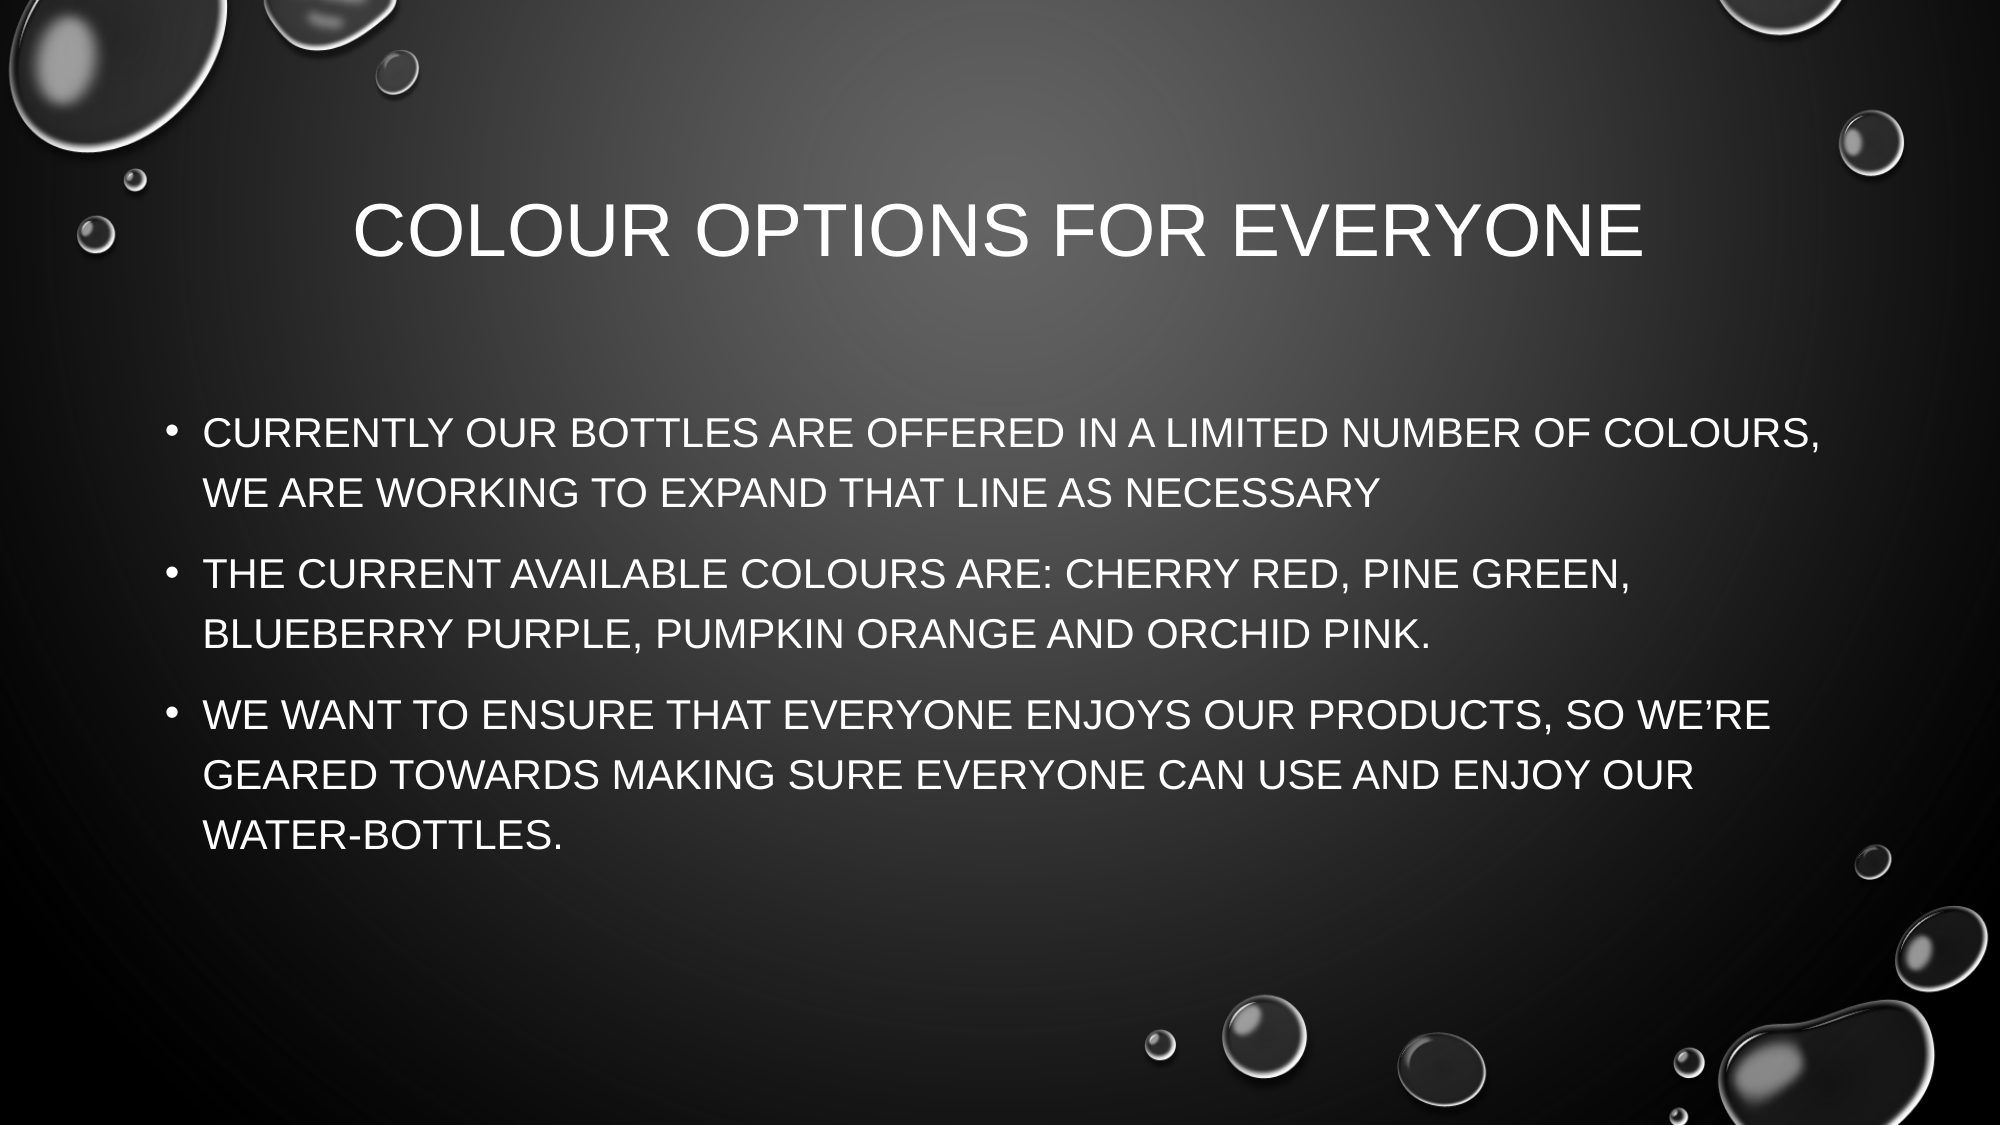

# Colour options for everyone
Currently our bottles are offered in a limited number of colours, we are working to expand that line as necessary
The current available colours are: Cherry red, pine green, blueberry purple, pumpkin orange and orchid pink.
we want to ensure that everyone enjoys our products, so we’re geared towards making sure everyone can use and enjoy our water-bottles.